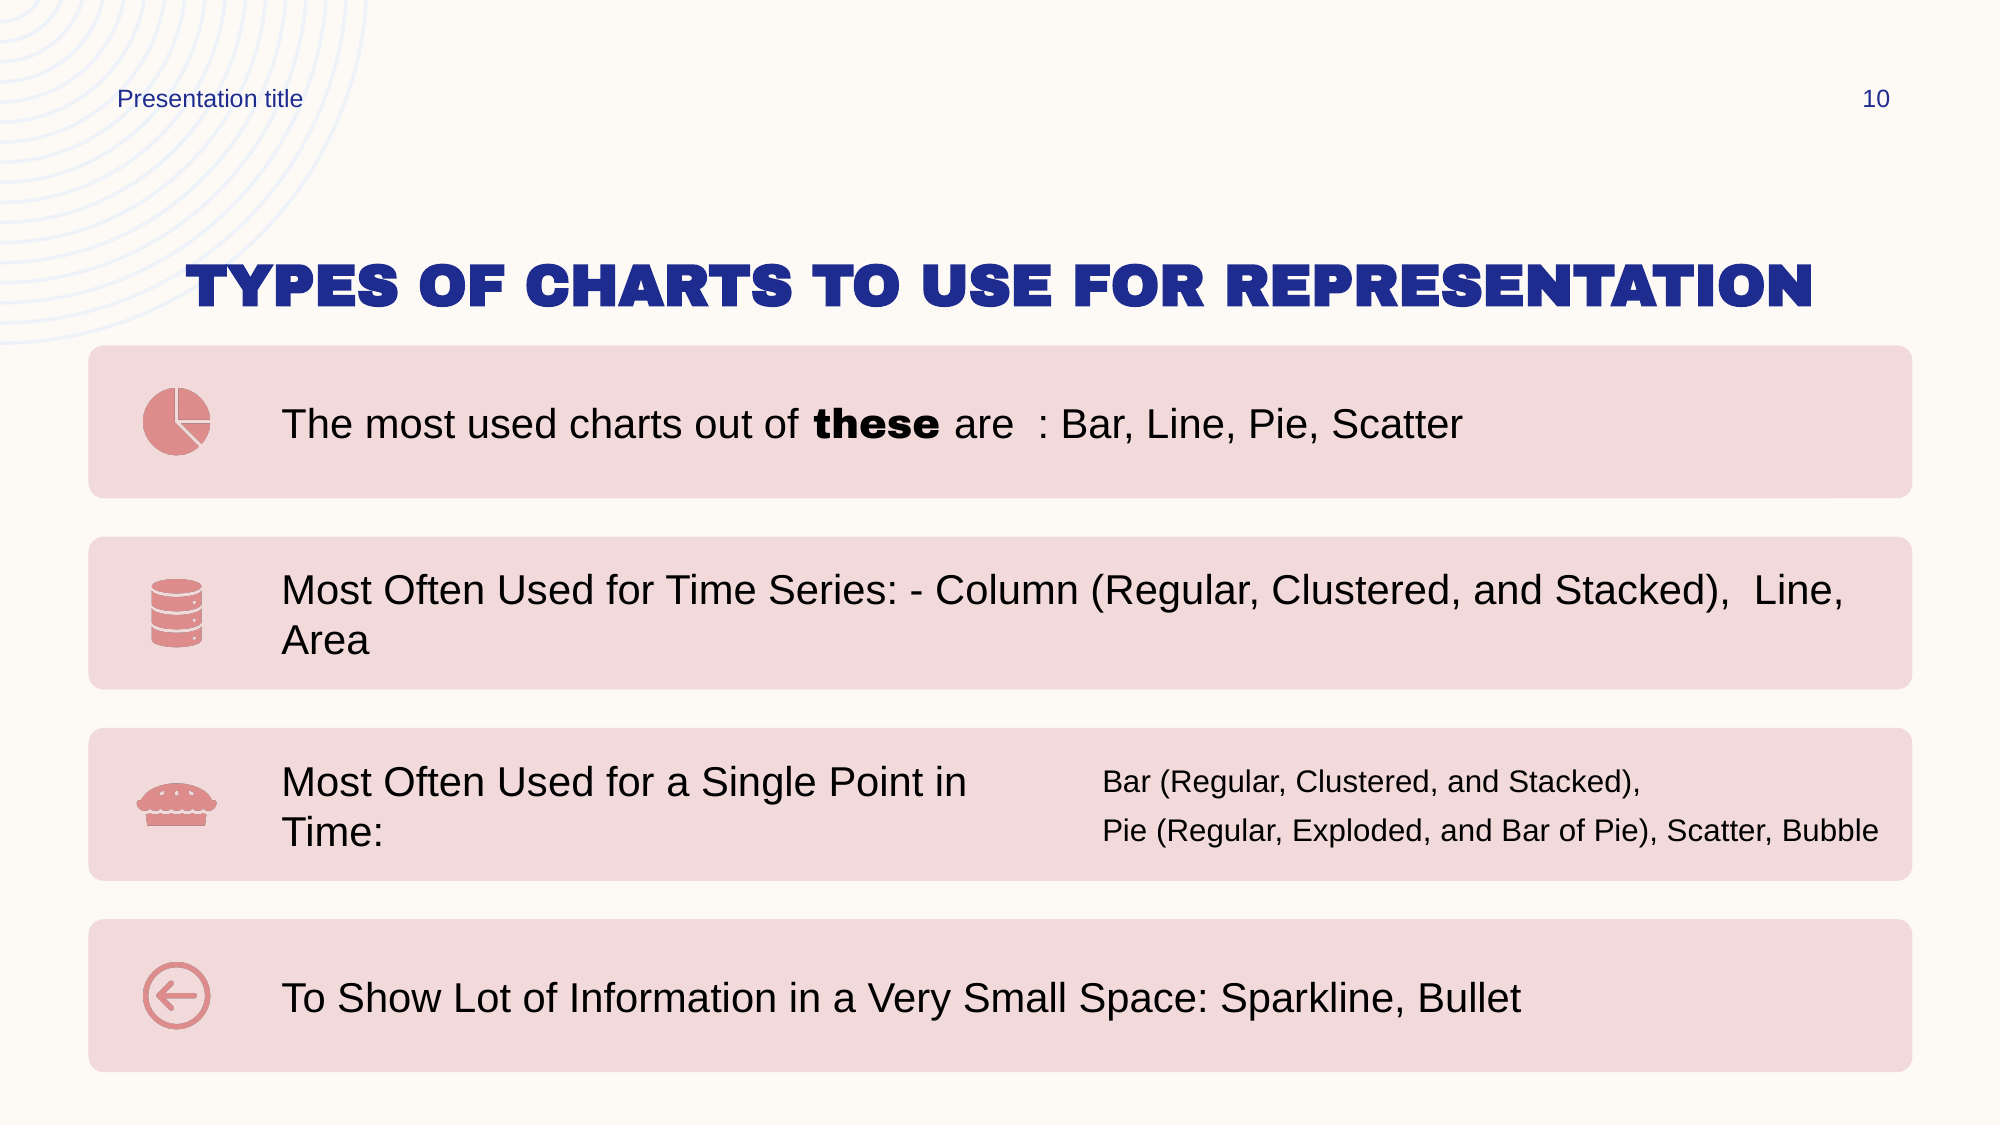

Presentation title
10
# Types of charts to use for representation
The most used charts out of these are  : Bar, Line, Pie, Scatter
Most Often Used for Time Series: - Column (Regular, Clustered, and Stacked),  Line, Area
Most Often Used for a Single Point in Time:
Bar (Regular, Clustered, and Stacked),
Pie (Regular, Exploded, and Bar of Pie), Scatter, Bubble
To Show Lot of Information in a Very Small Space: Sparkline, Bullet